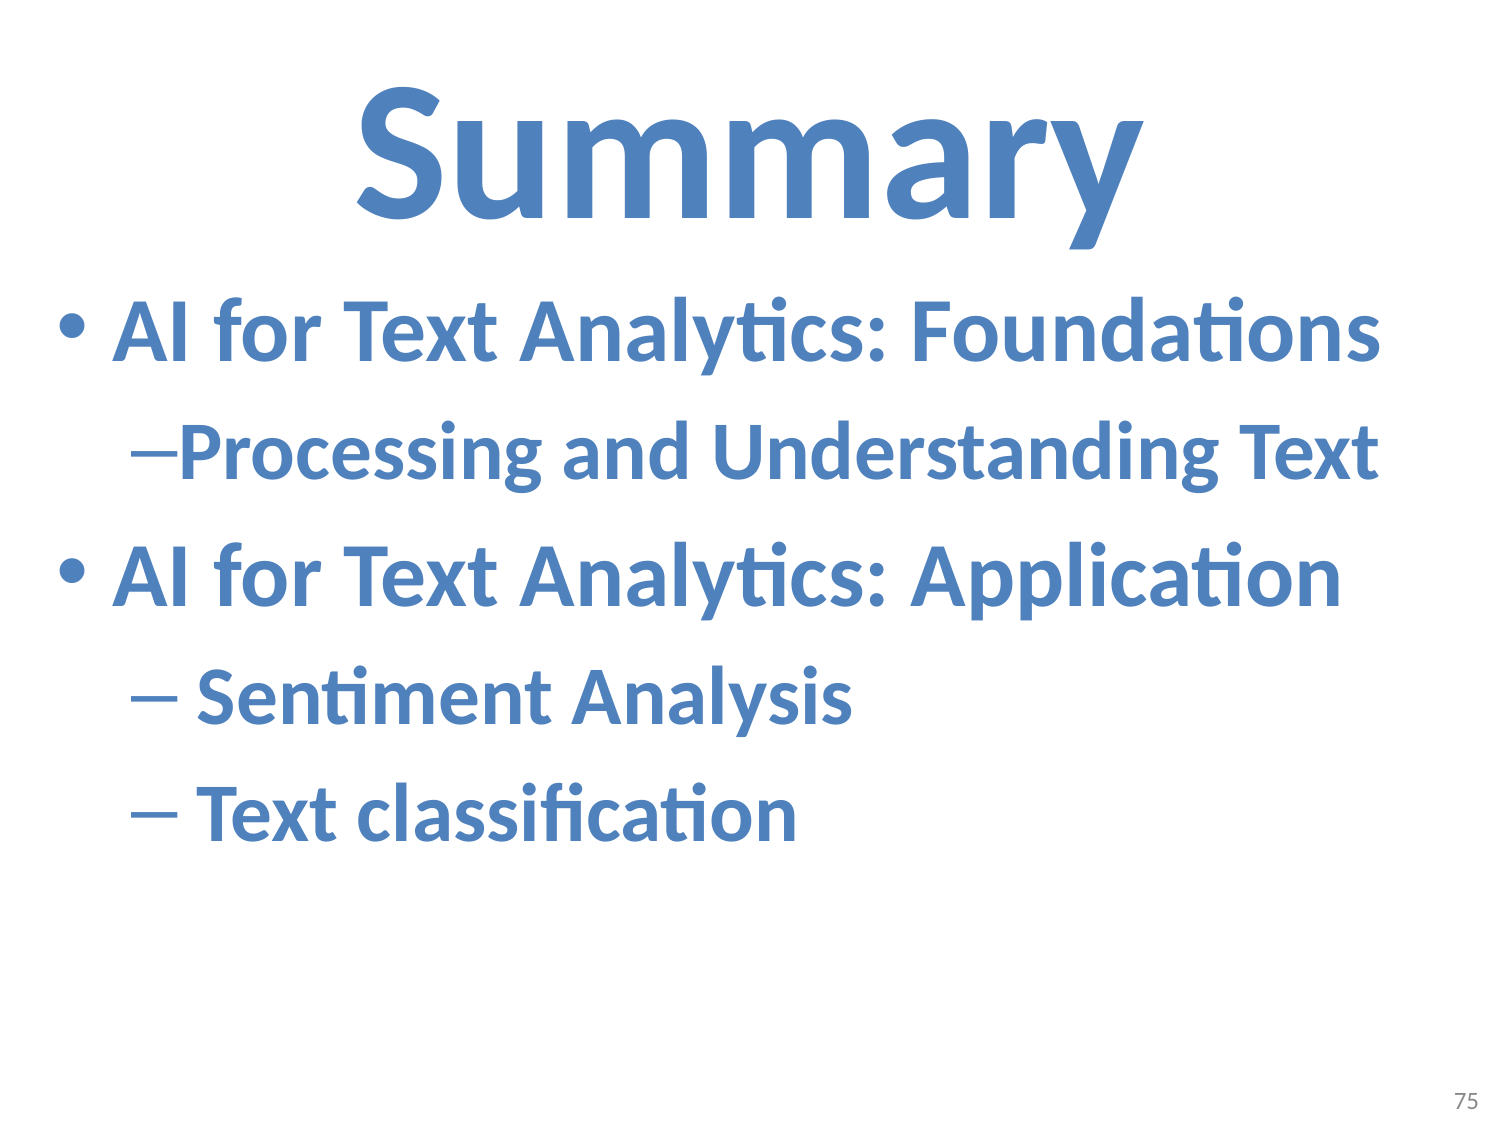

# Summary
AI for Text Analytics: Foundations
Processing and Understanding Text
AI for Text Analytics: Application
 Sentiment Analysis
 Text classification

75